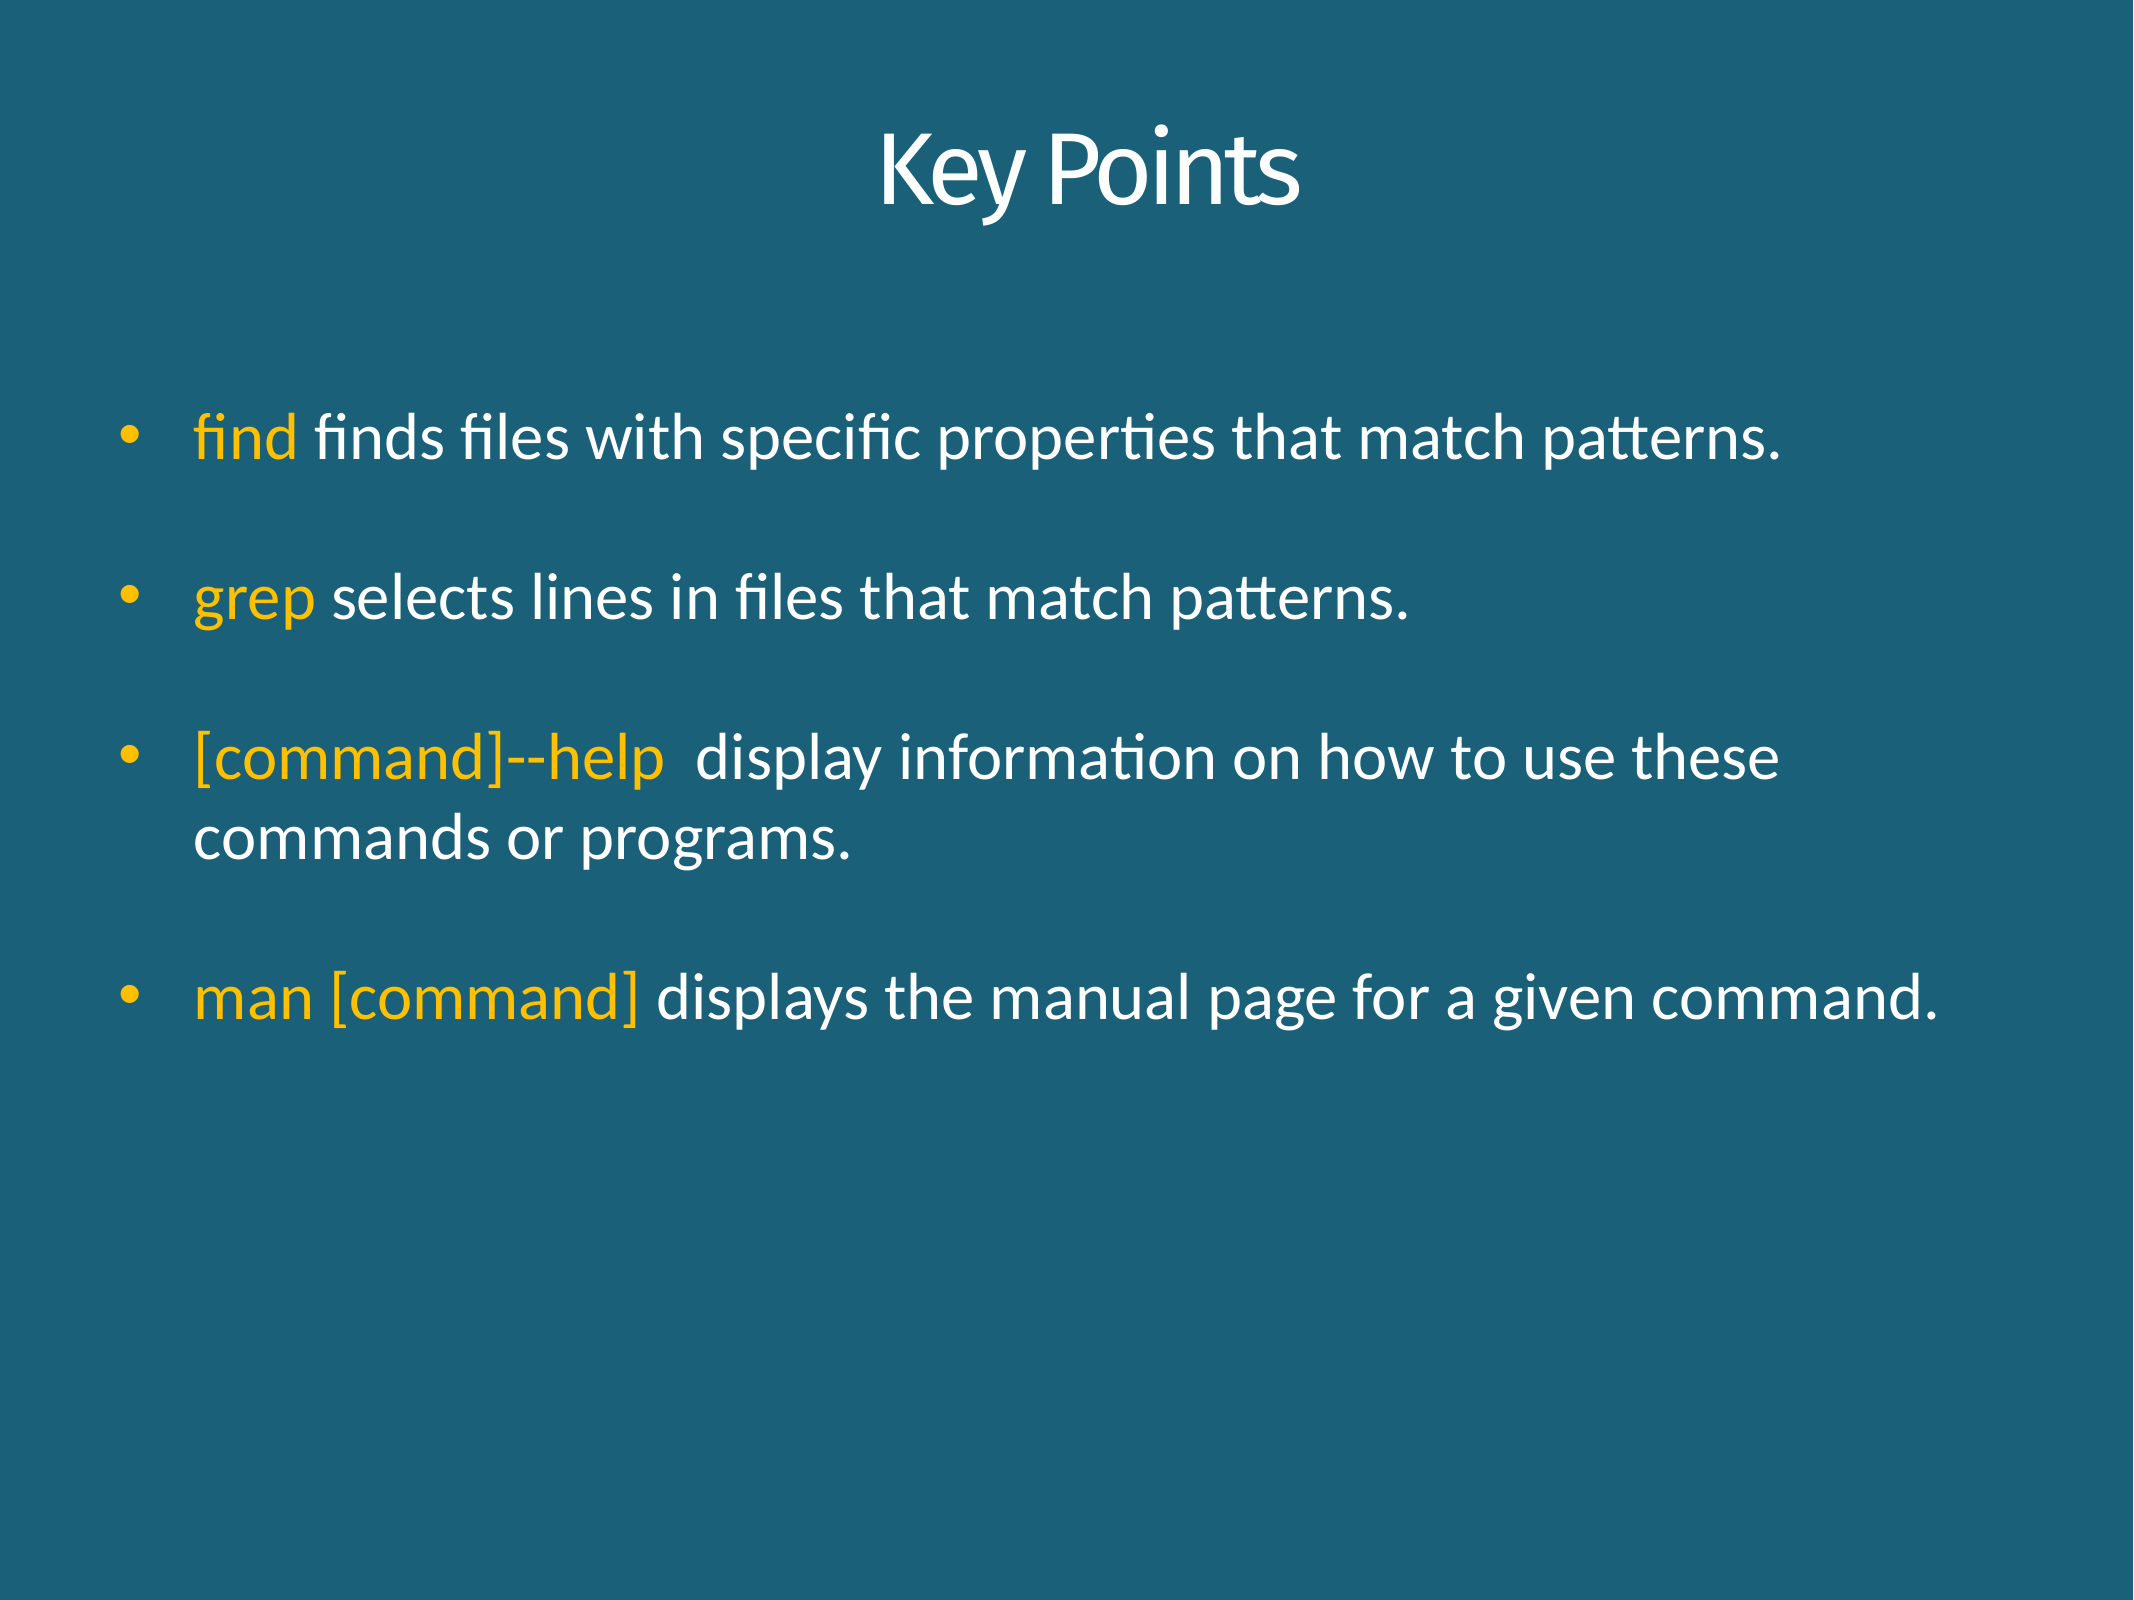

Key Points

find finds files with specific properties that match patterns.

grep selects lines in files that match patterns.

[command]--help  display information on how to use these commands or programs.

man [command] displays the manual page for a given command.